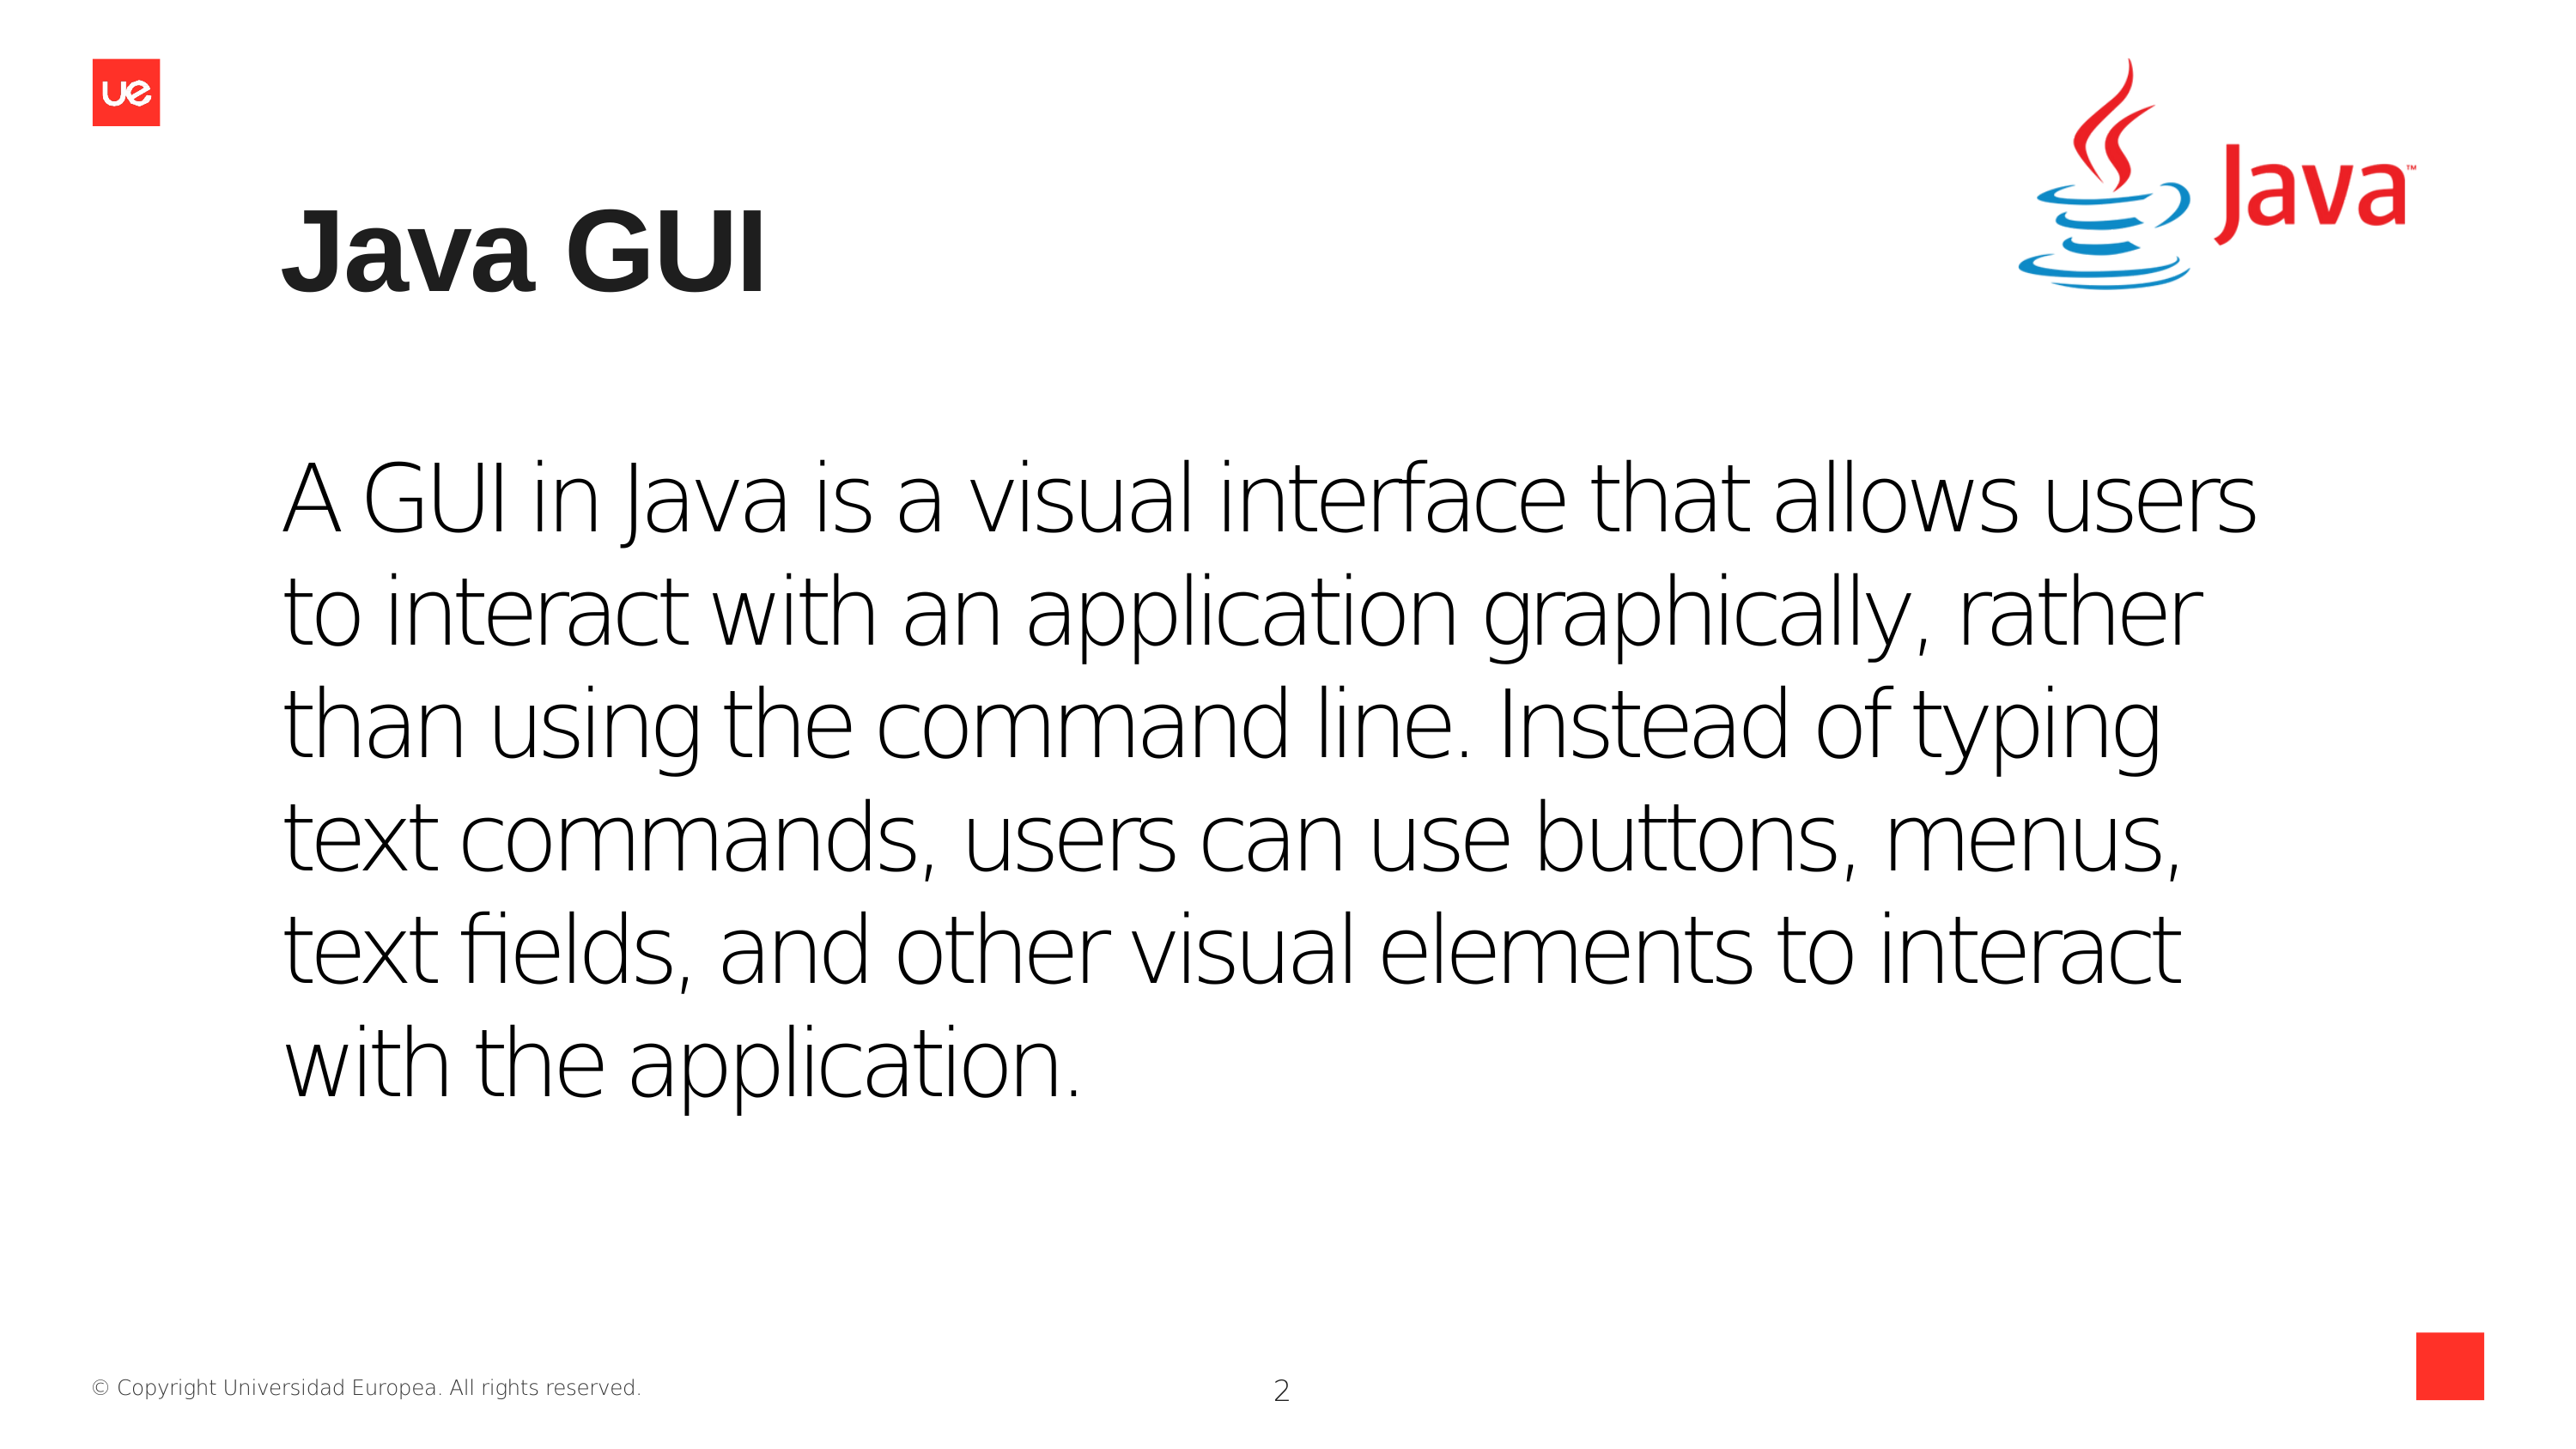

Java GUI
A GUI in Java is a visual interface that allows users to interact with an application graphically, rather than using the command line. Instead of typing text commands, users can use buttons, menus, text fields, and other visual elements to interact with the application.

2
© Copyright Universidad Europea. All rights reserved.